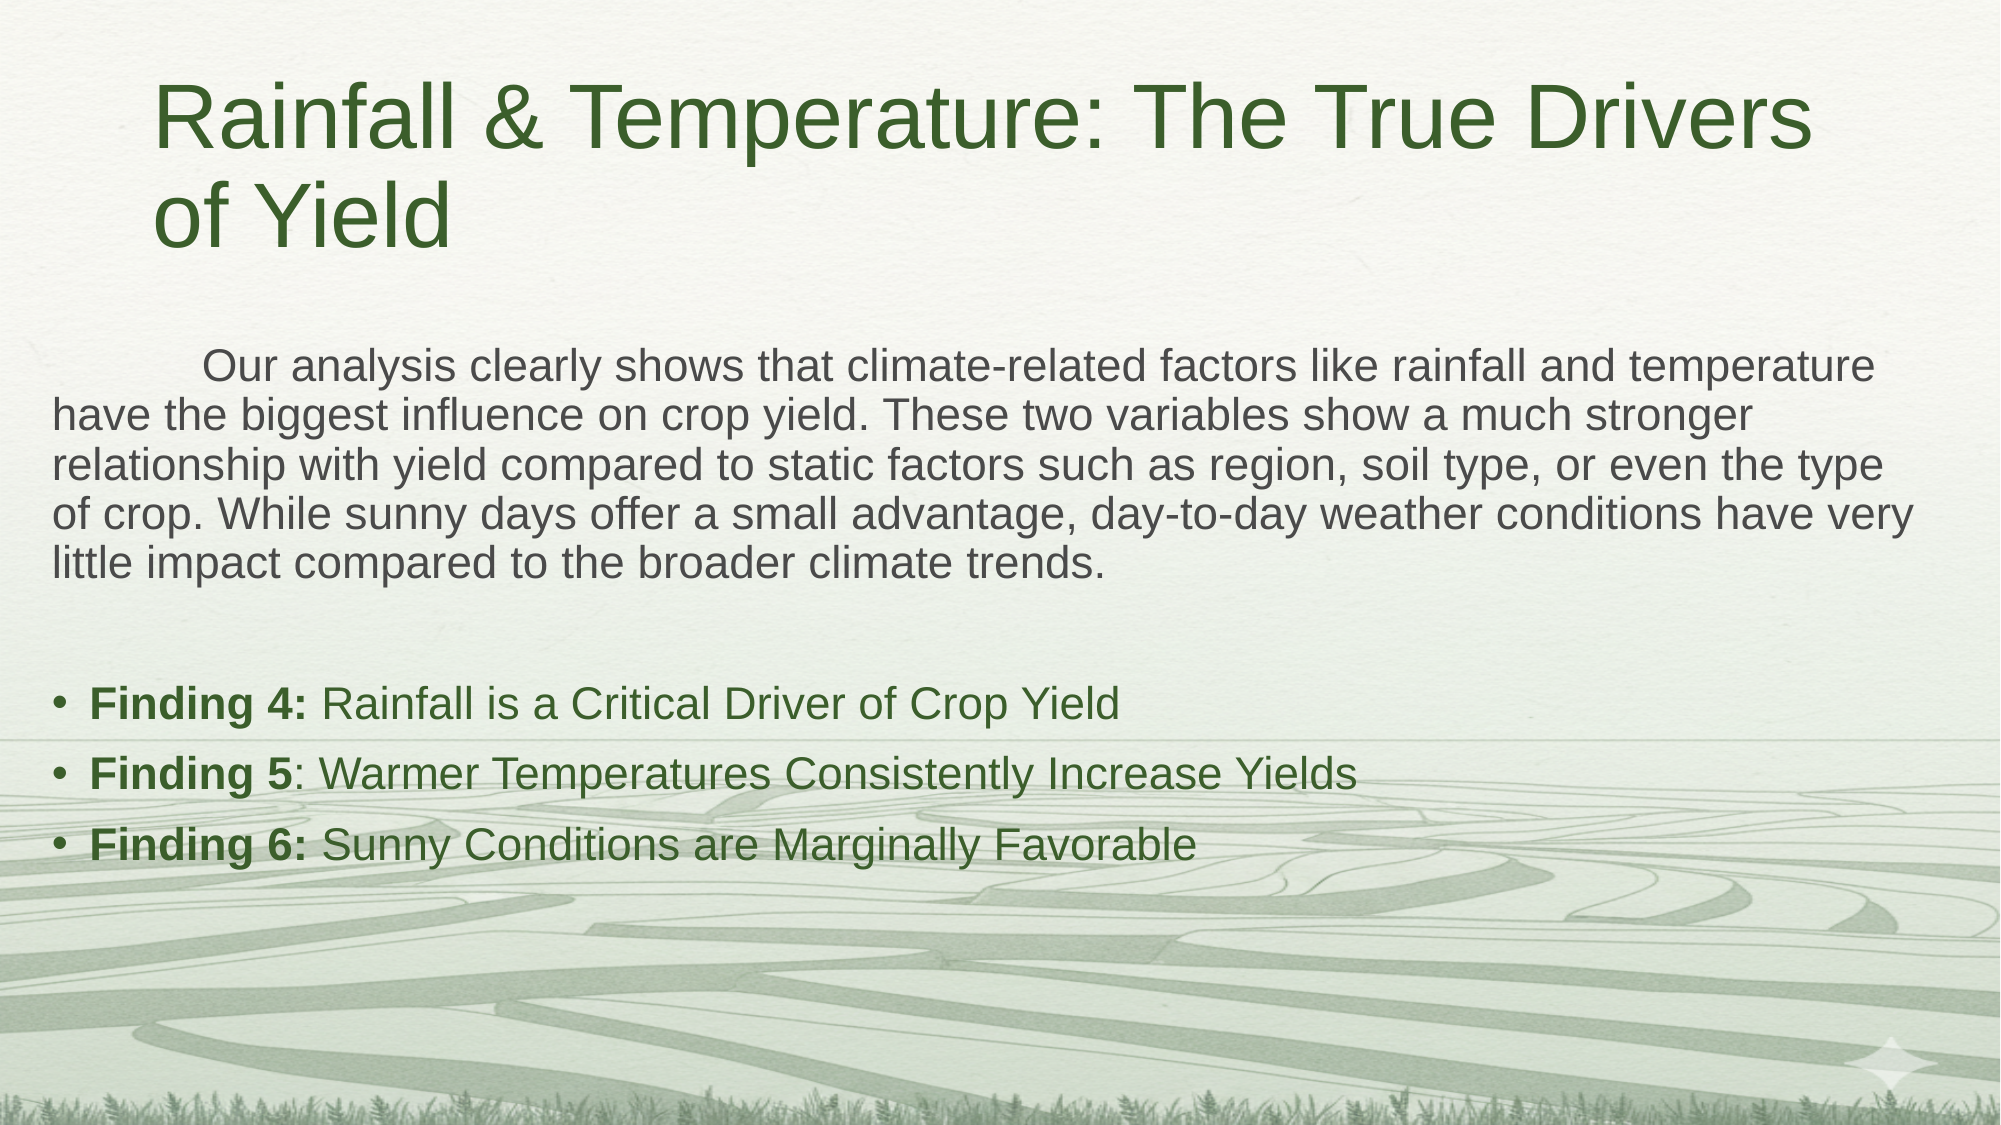

# Rainfall & Temperature: The True Drivers of Yield
	Our analysis clearly shows that climate-related factors like rainfall and temperature have the biggest influence on crop yield. These two variables show a much stronger relationship with yield compared to static factors such as region, soil type, or even the type of crop. While sunny days offer a small advantage, day-to-day weather conditions have very little impact compared to the broader climate trends.

Finding 4: Rainfall is a Critical Driver of Crop Yield
Finding 5: Warmer Temperatures Consistently Increase Yields
Finding 6: Sunny Conditions are Marginally Favorable